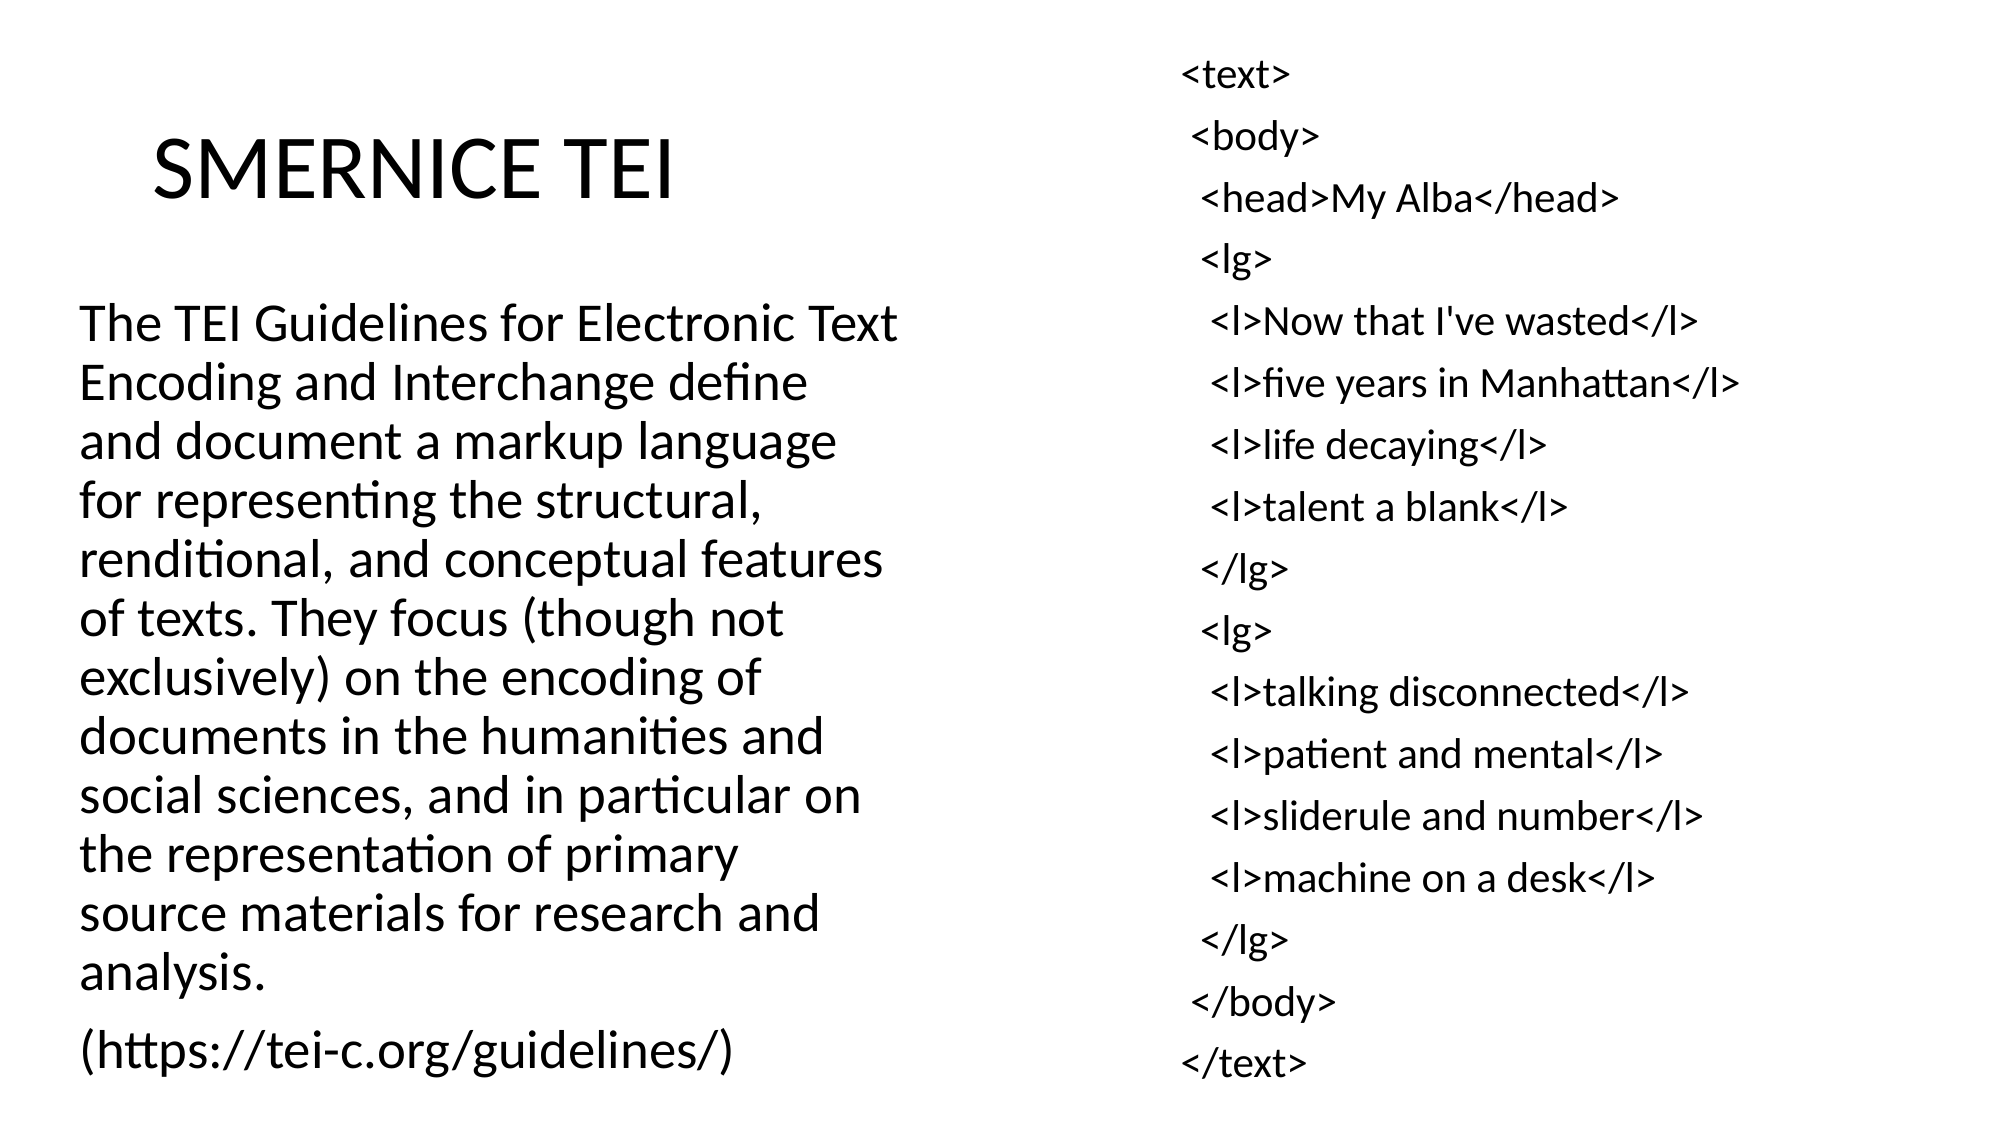

<text>
 <body>
  <head>My Alba</head>
  <lg>
   <l>Now that I've wasted</l>
   <l>five years in Manhattan</l>
   <l>life decaying</l>
   <l>talent a blank</l>
  </lg>
  <lg>
   <l>talking disconnected</l>
   <l>patient and mental</l>
   <l>sliderule and number</l>
   <l>machine on a desk</l>
  </lg>
 </body>
</text>
# SMERNICE TEI
The TEI Guidelines for Electronic Text Encoding and Interchange define and document a markup language for representing the structural, renditional, and conceptual features of texts. They focus (though not exclusively) on the encoding of documents in the humanities and social sciences, and in particular on the representation of primary source materials for research and analysis.
(https://tei-c.org/guidelines/)